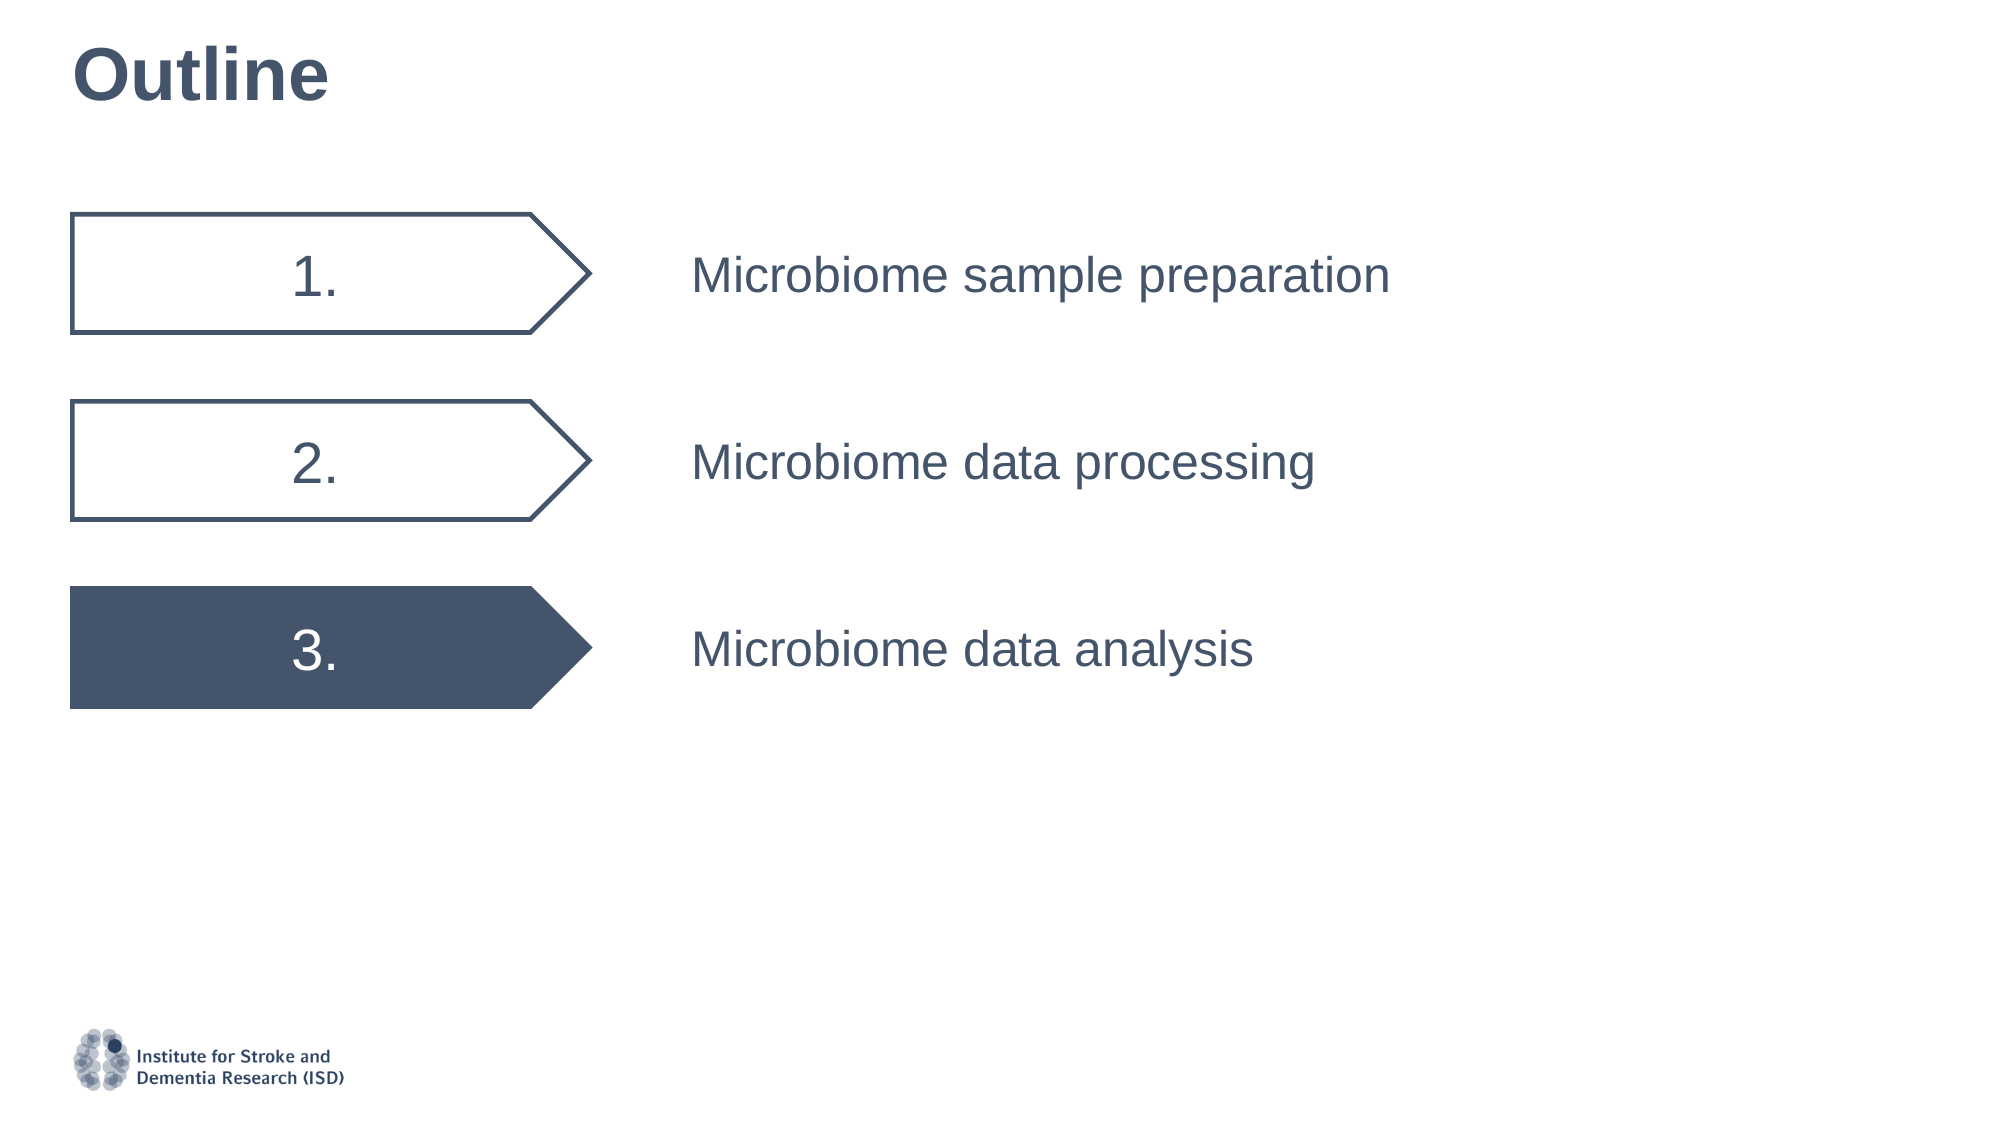

# Outline
1.
Microbiome sample preparation
2.
Microbiome data processing
3.
Microbiome data analysis